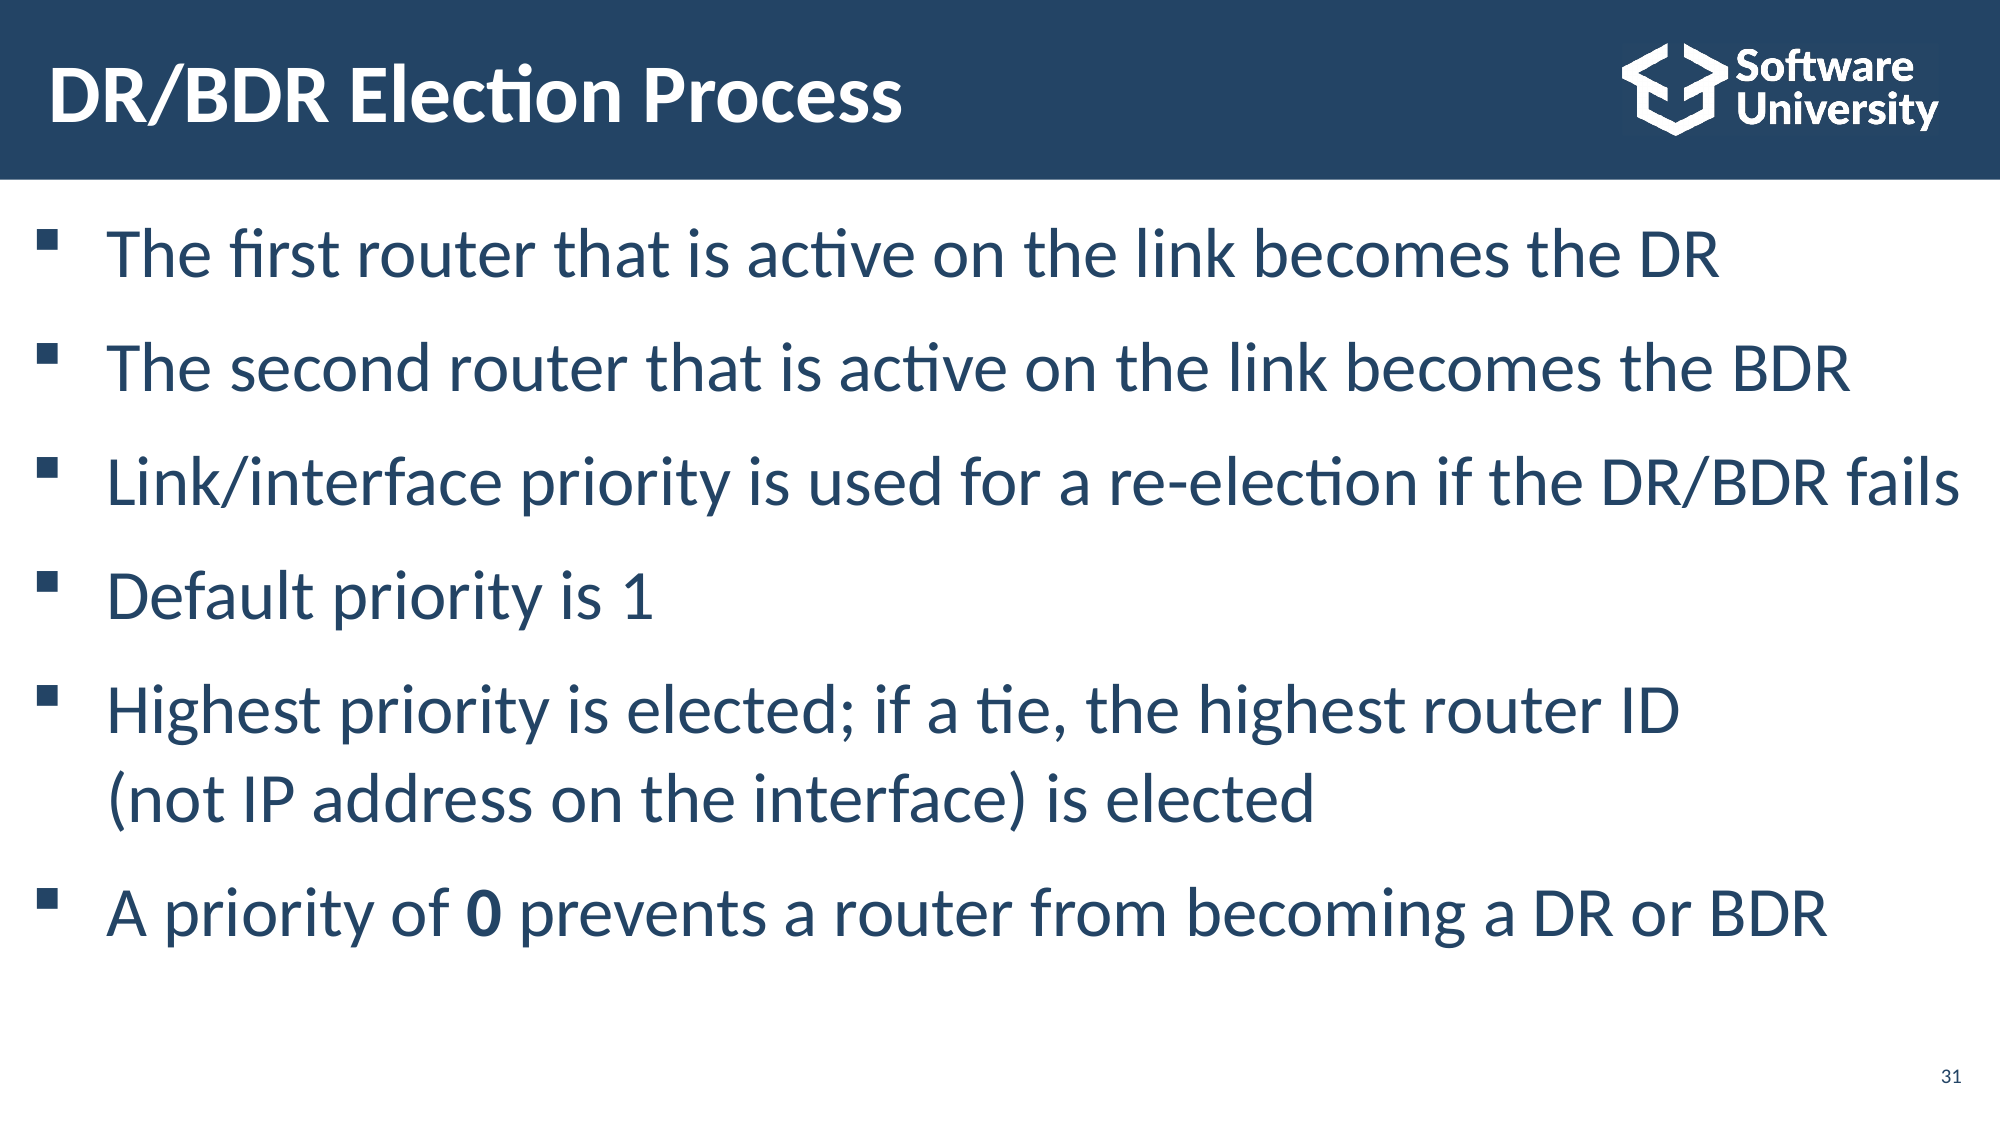

# DR/BDR Election Process
The first router that is active on the link becomes the DR
The second router that is active on the link becomes the BDR
Link/interface priority is used for a re-election if the DR/BDR fails
Default priority is 1
Highest priority is elected; if a tie, the highest router ID
(not IP address on the interface) is elected
A priority of 0 prevents a router from becoming a DR or BDR
31